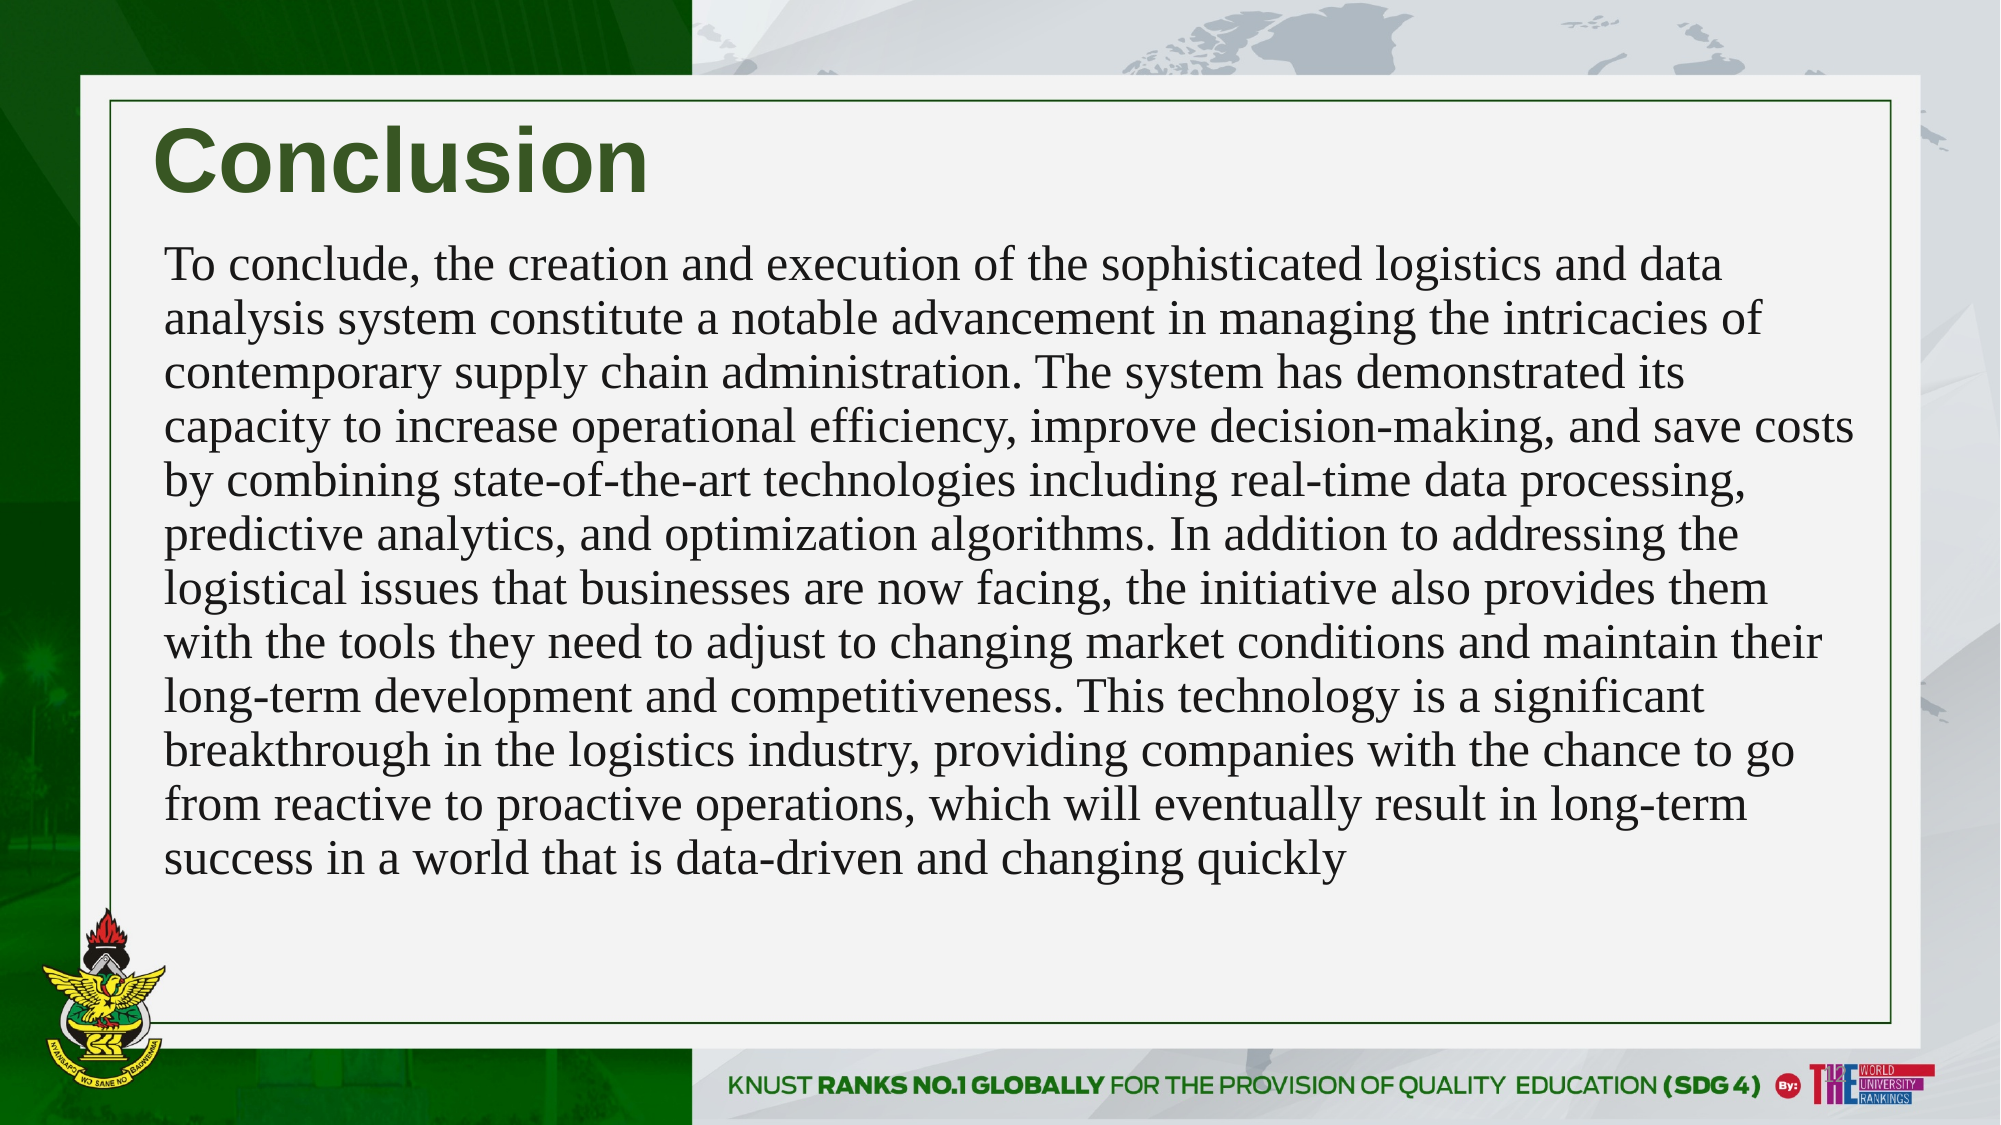

# Conclusion
To conclude, the creation and execution of the sophisticated logistics and data analysis system constitute a notable advancement in managing the intricacies of contemporary supply chain administration. The system has demonstrated its capacity to increase operational efficiency, improve decision-making, and save costs by combining state-of-the-art technologies including real-time data processing, predictive analytics, and optimization algorithms. In addition to addressing the logistical issues that businesses are now facing, the initiative also provides them with the tools they need to adjust to changing market conditions and maintain their long-term development and competitiveness. This technology is a significant breakthrough in the logistics industry, providing companies with the chance to go from reactive to proactive operations, which will eventually result in long-term success in a world that is data-driven and changing quickly

12